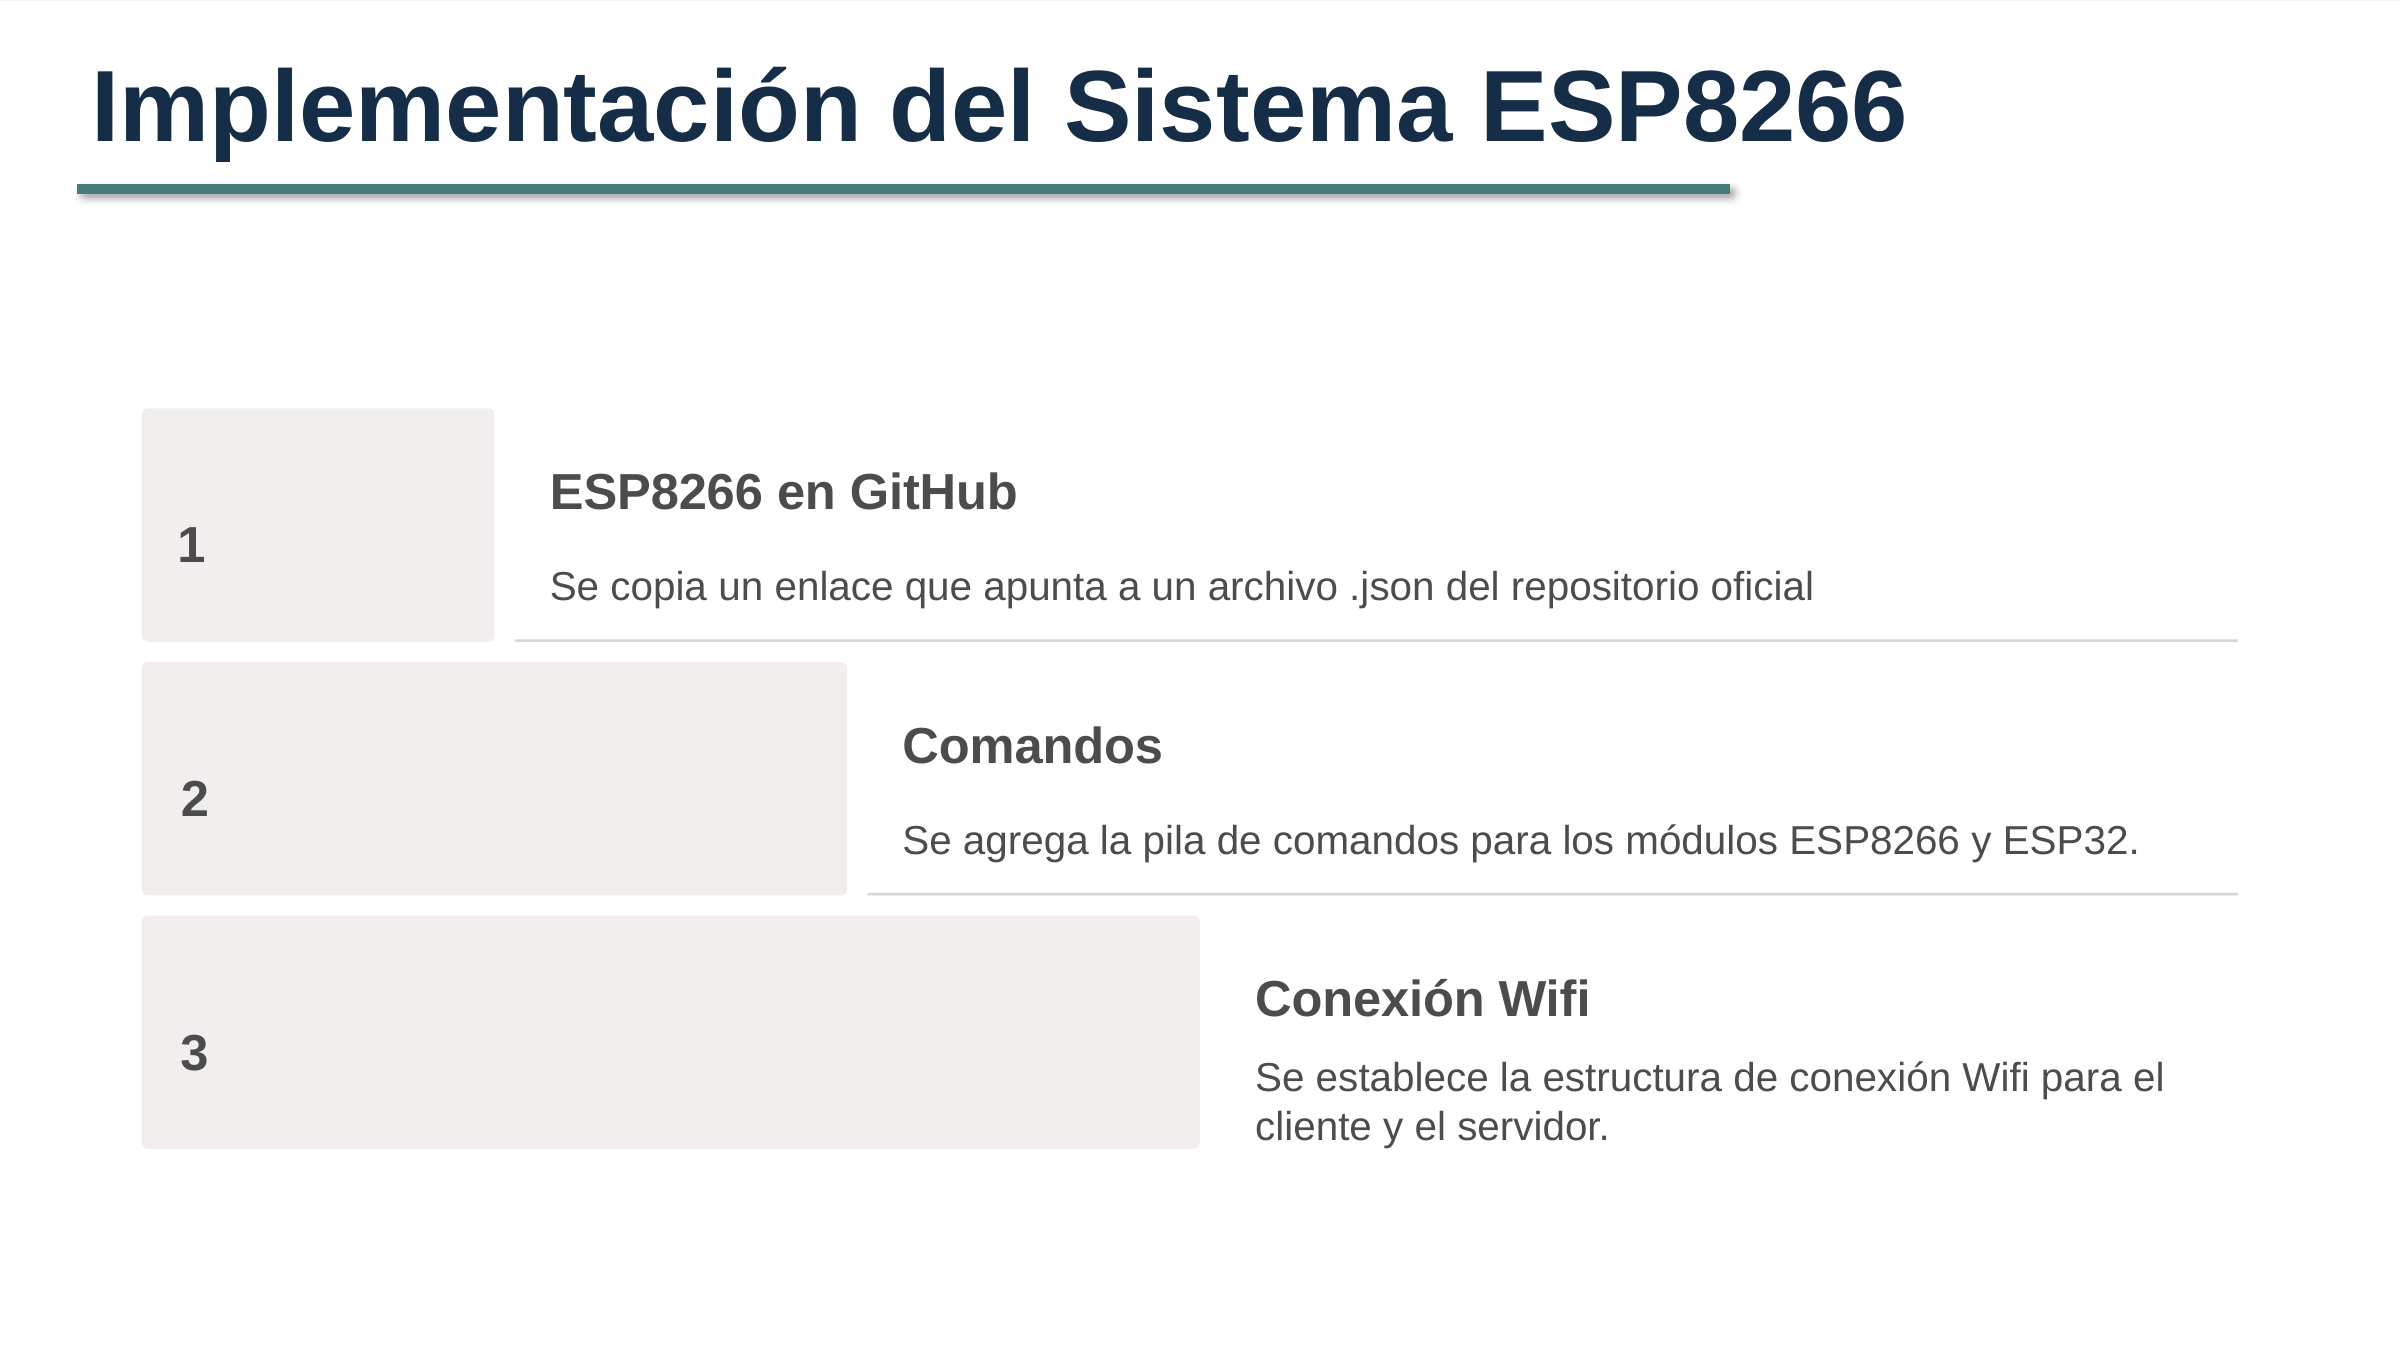

Implementación del Sistema ESP8266

ESP8266 en GitHub

1
Se copia un enlace que apunta a un archivo .json del repositorio oficial

Comandos

2
Se agrega la pila de comandos para los módulos ESP8266 y ESP32.

Conexión Wifi

3
Se establece la estructura de conexión Wifi para el
cliente y el servidor.